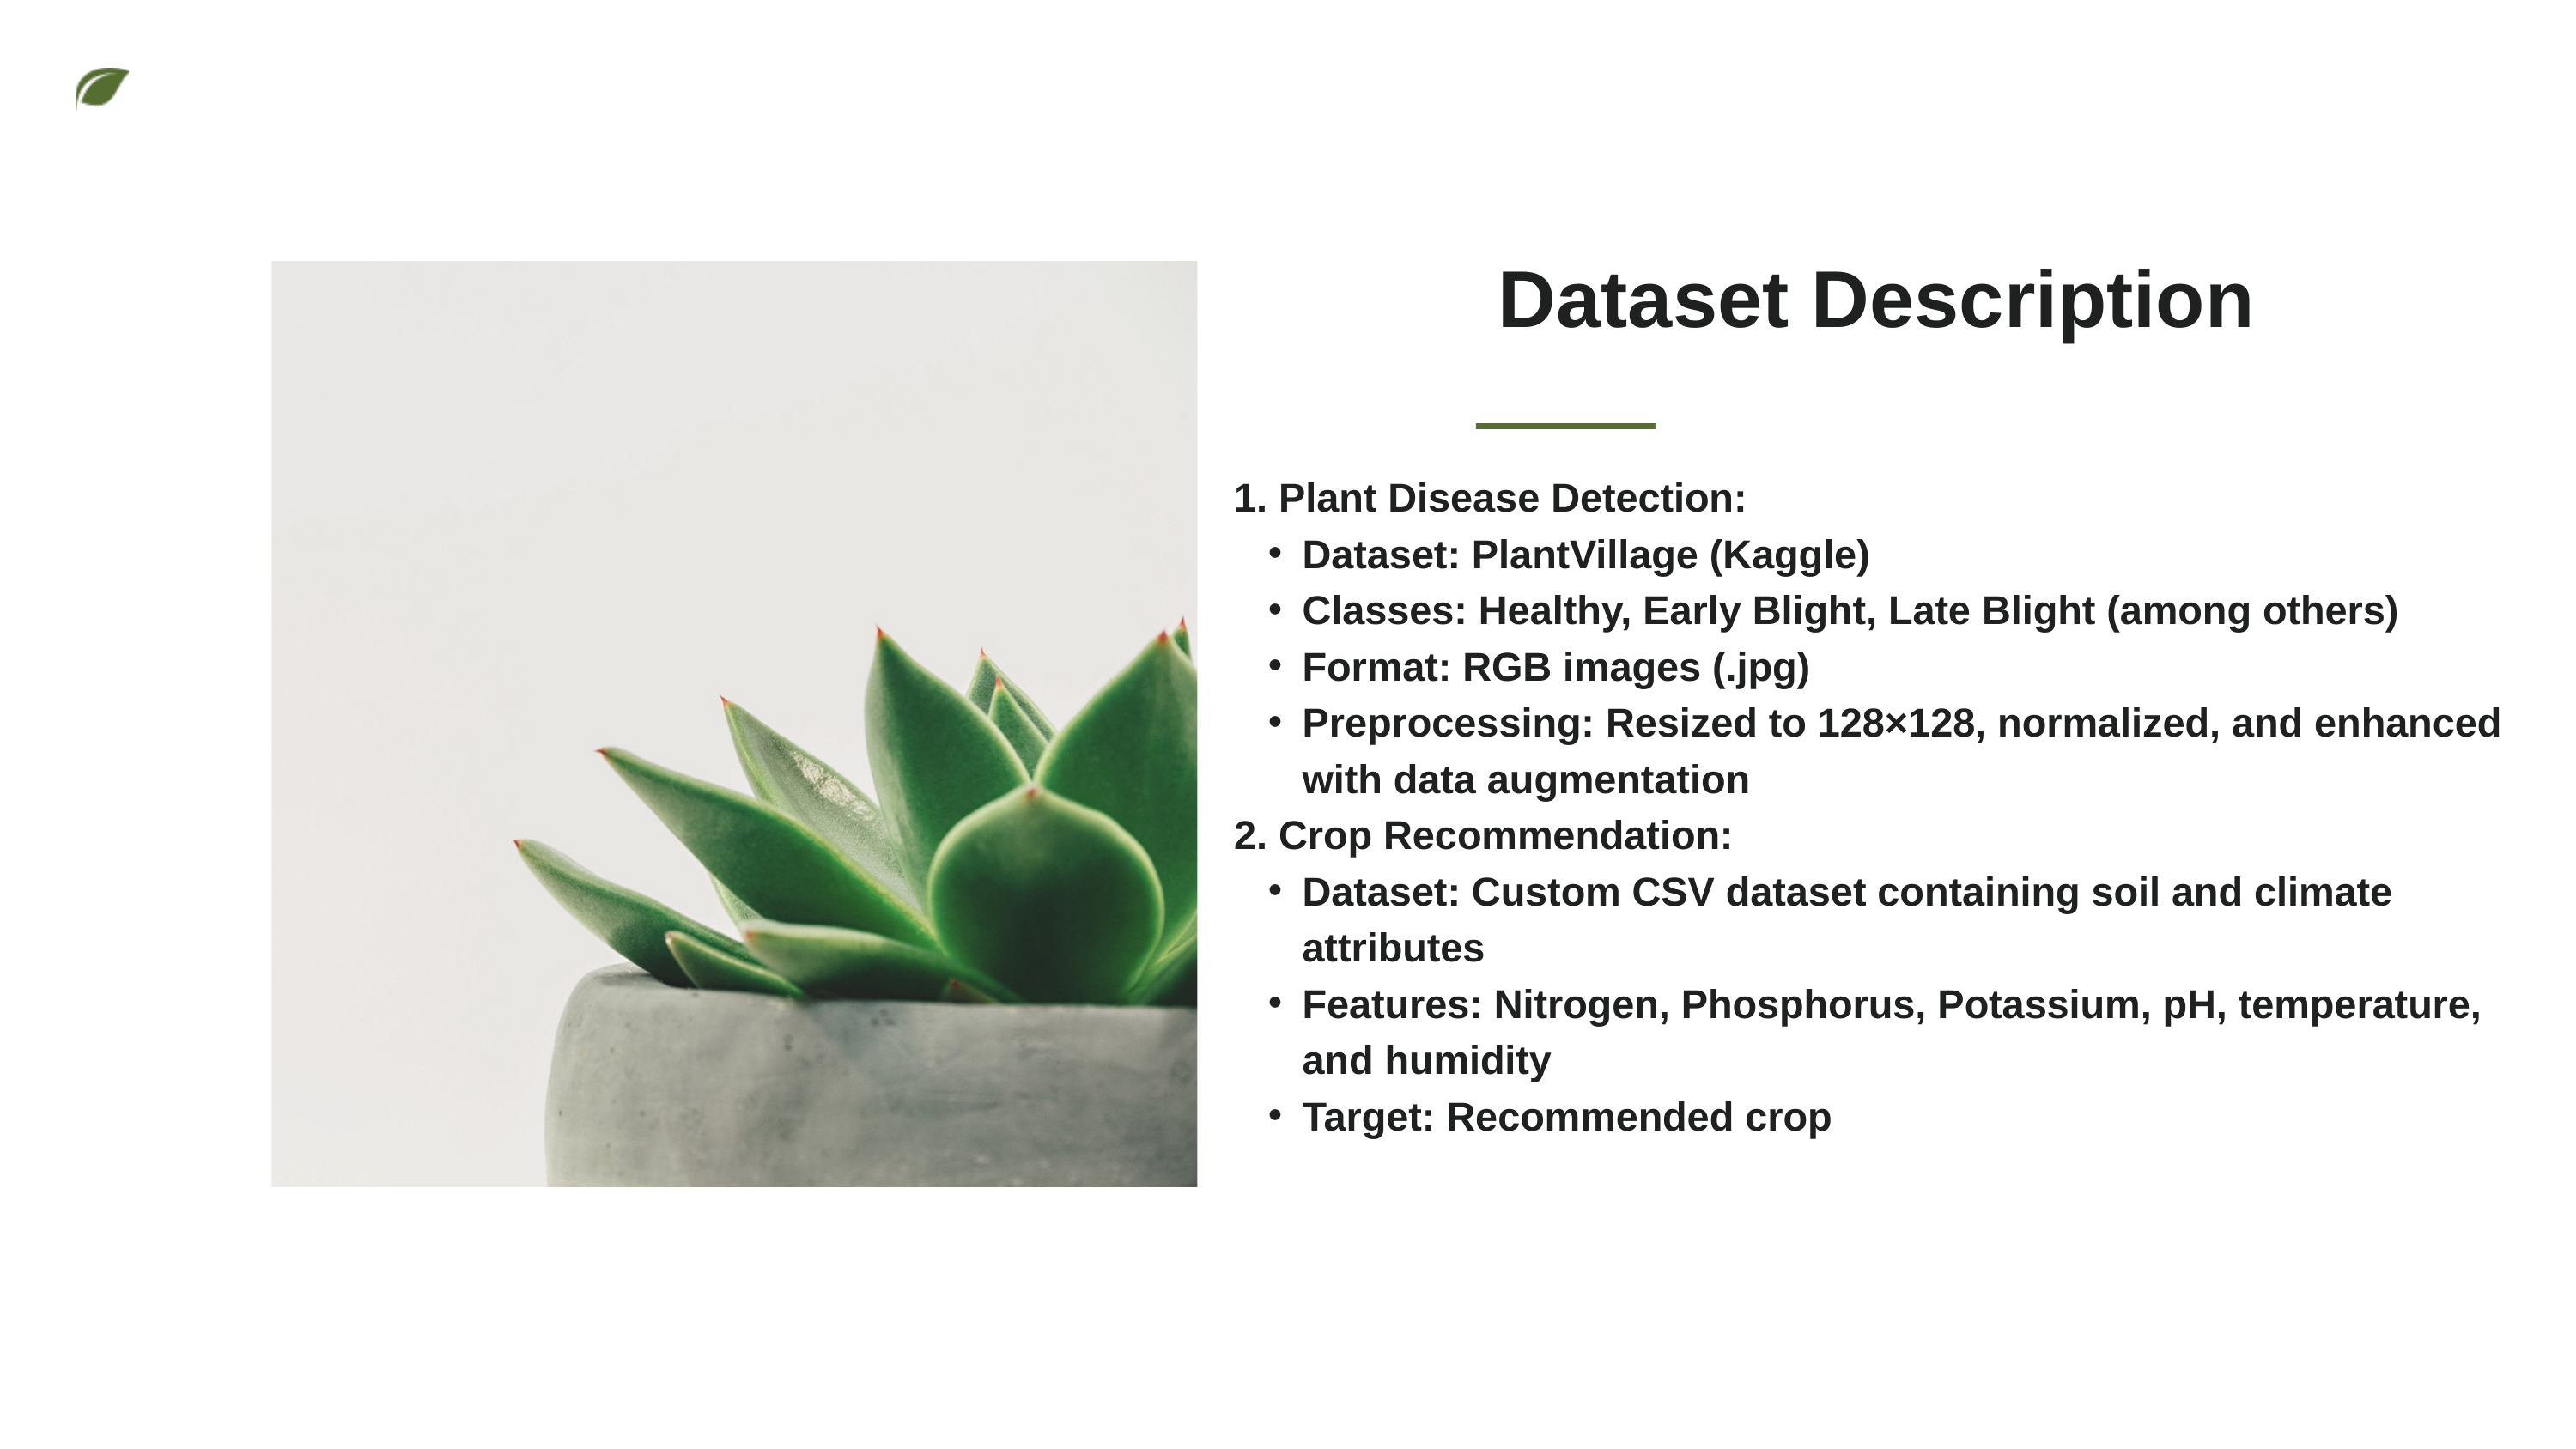

Dataset Description

1. Plant Disease Detection:
Dataset: PlantVillage (Kaggle)
Classes: Healthy, Early Blight, Late Blight (among others)
Format: RGB images (.jpg)
Preprocessing: Resized to 128×128, normalized, and enhanced with data augmentation
2. Crop Recommendation:
Dataset: Custom CSV dataset containing soil and climate attributes
Features: Nitrogen, Phosphorus, Potassium, pH, temperature, and humidity
Target: Recommended crop